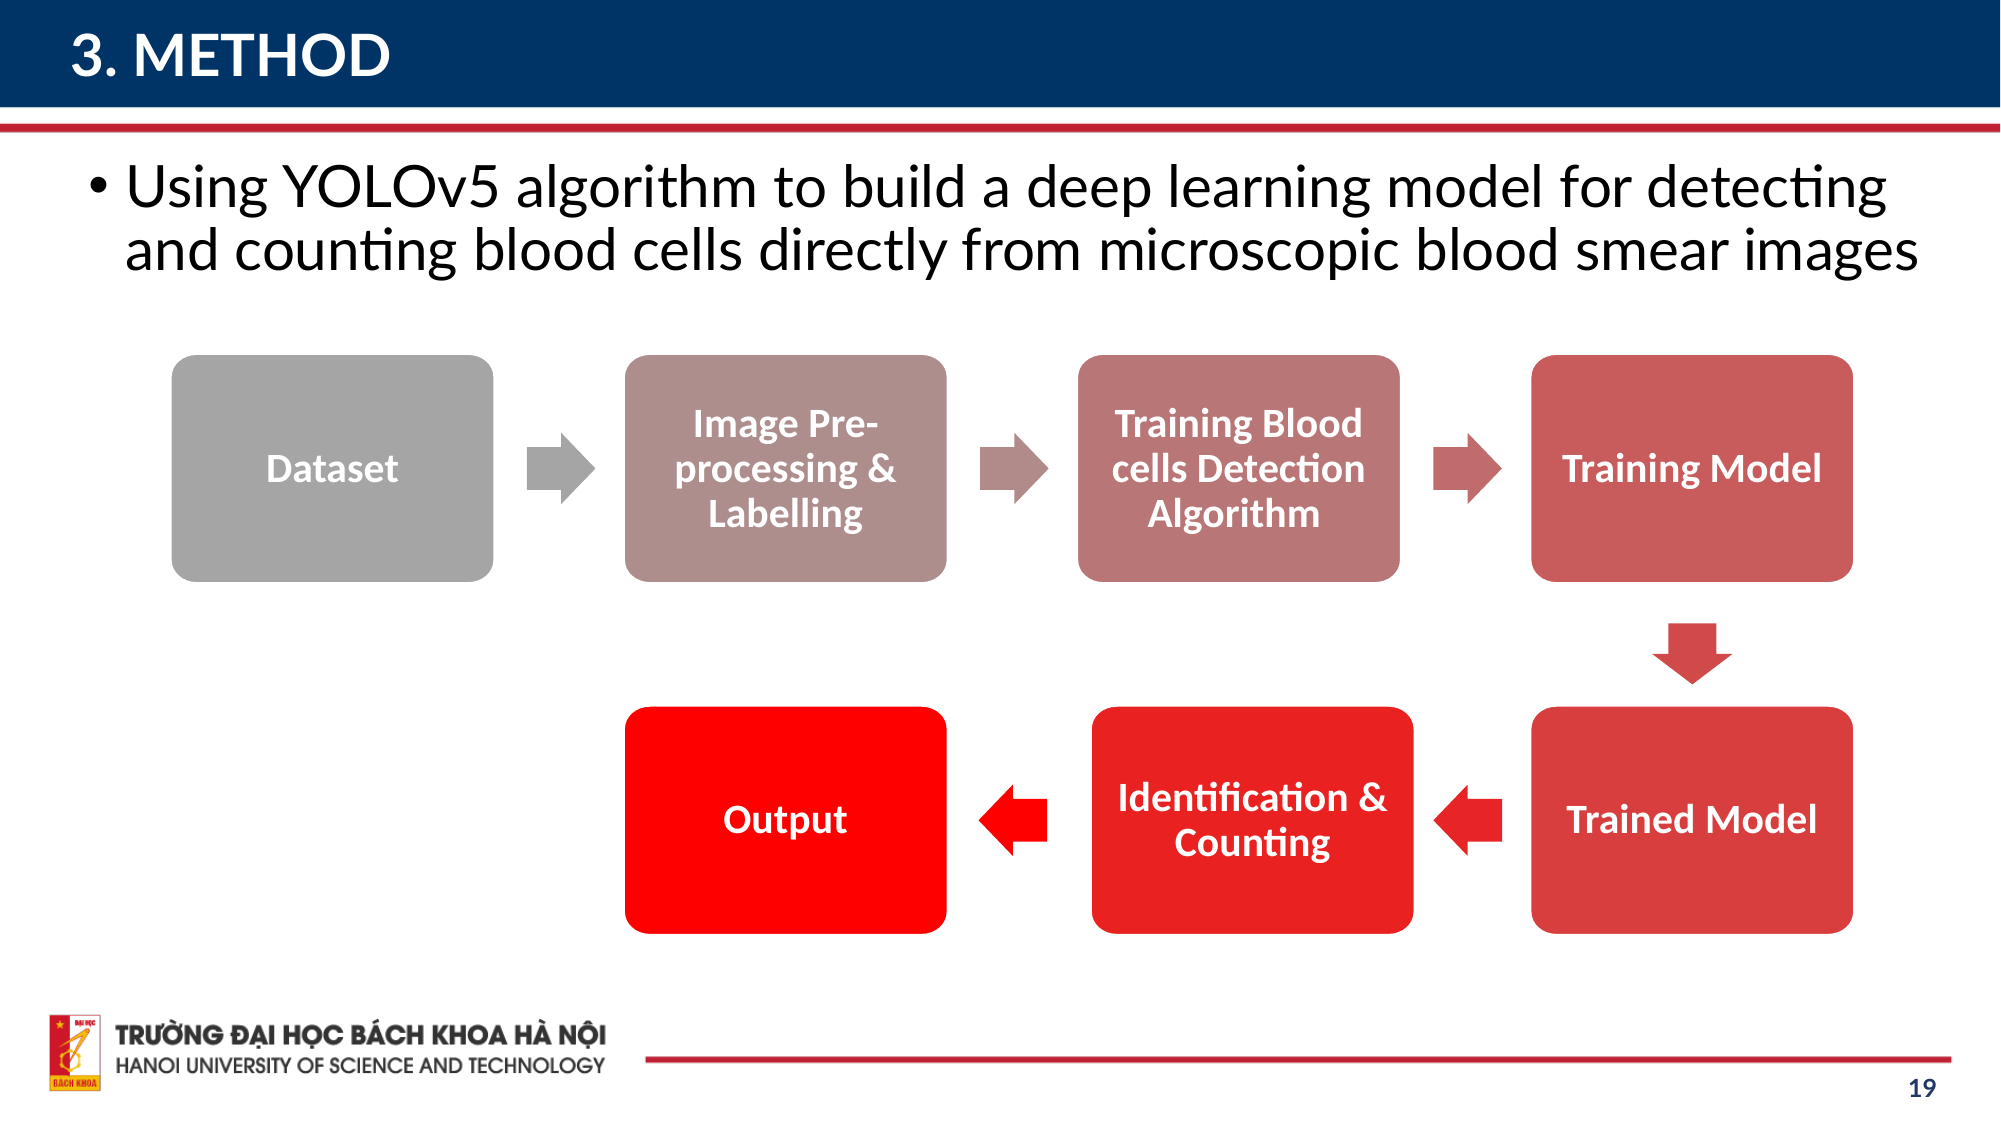

3. METHOD
Using YOLOv5 algorithm to build a deep learning model for detecting and counting blood cells directly from microscopic blood smear images

Dataset
Image Pre-processing & Labelling
Training Blood cells Detection Algorithm
Training Model

Output
Identification & Counting
Trained Model

19